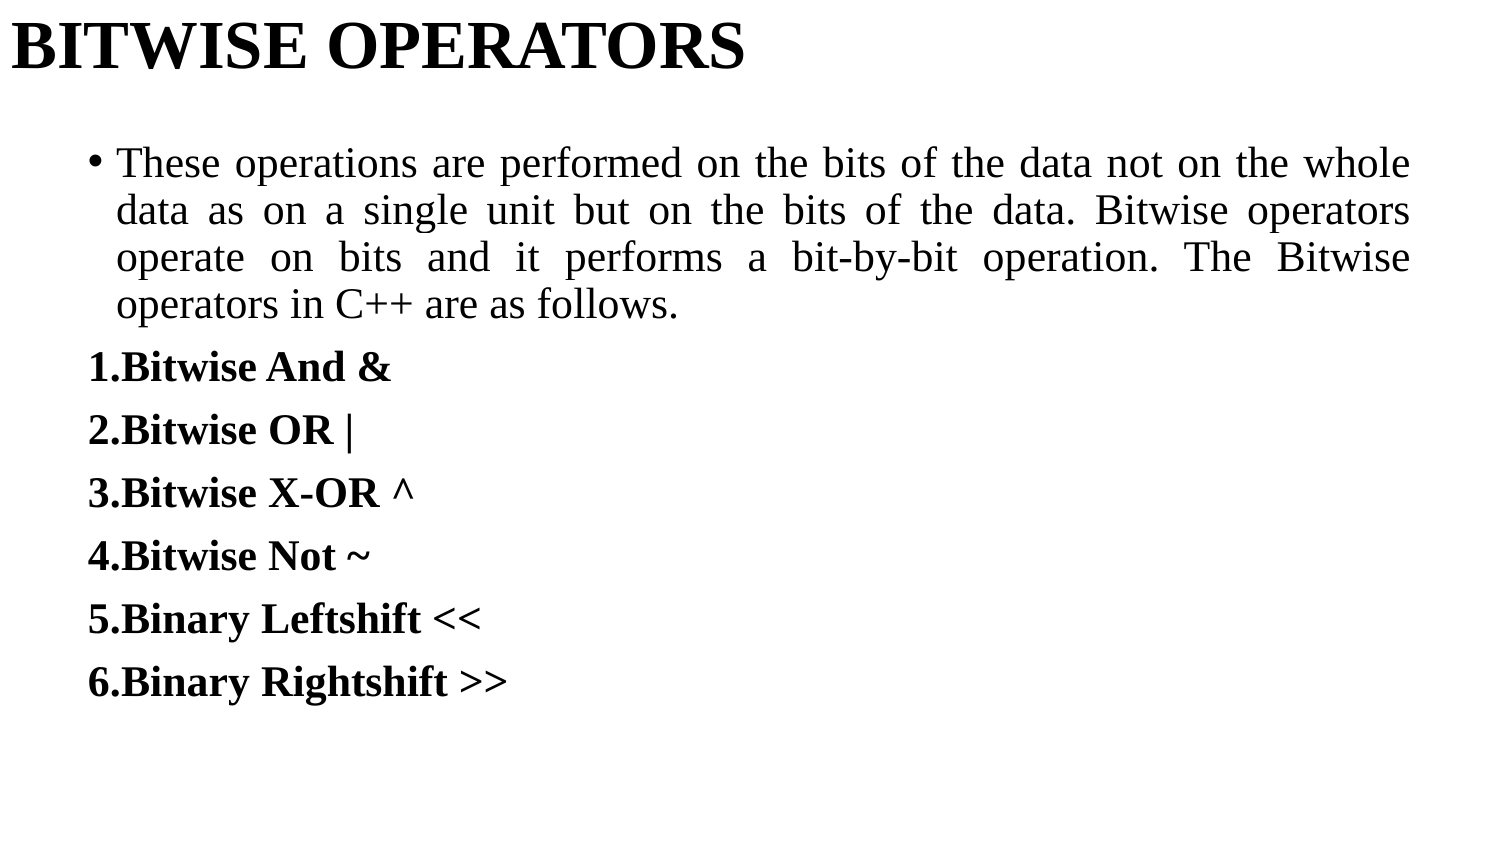

# BITWISE OPERATORS
These operations are performed on the bits of the data not on the whole data as on a single unit but on the bits of the data. Bitwise operators operate on bits and it performs a bit-by-bit operation. The Bitwise operators in C++ are as follows.
Bitwise And &
Bitwise OR |
Bitwise X-OR ^
Bitwise Not ~
Binary Leftshift <<
Binary Rightshift >>